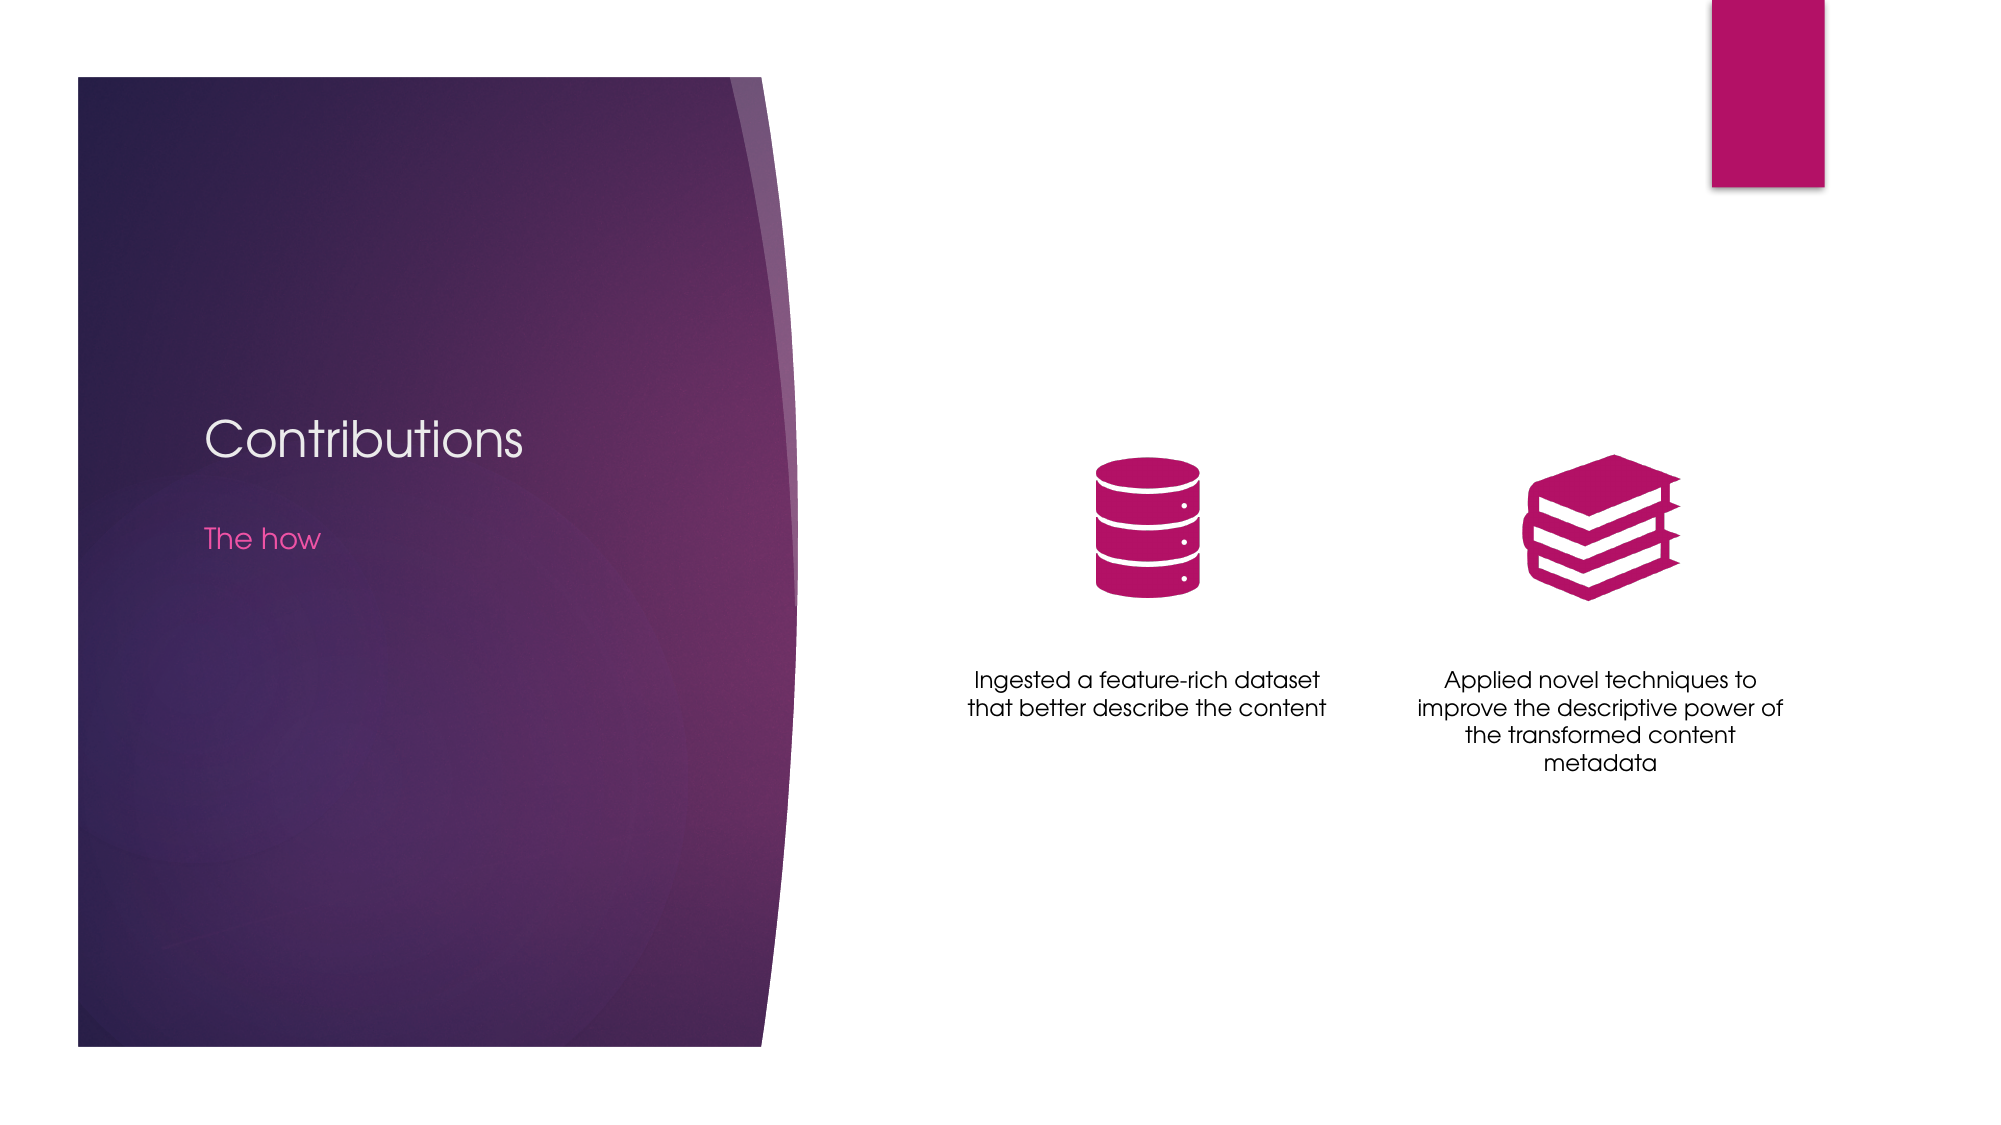

# Contributions
Ingested a feature-rich dataset that better describe the content
Applied novel techniques to improve the descriptive power of the transformed content metadata
The how